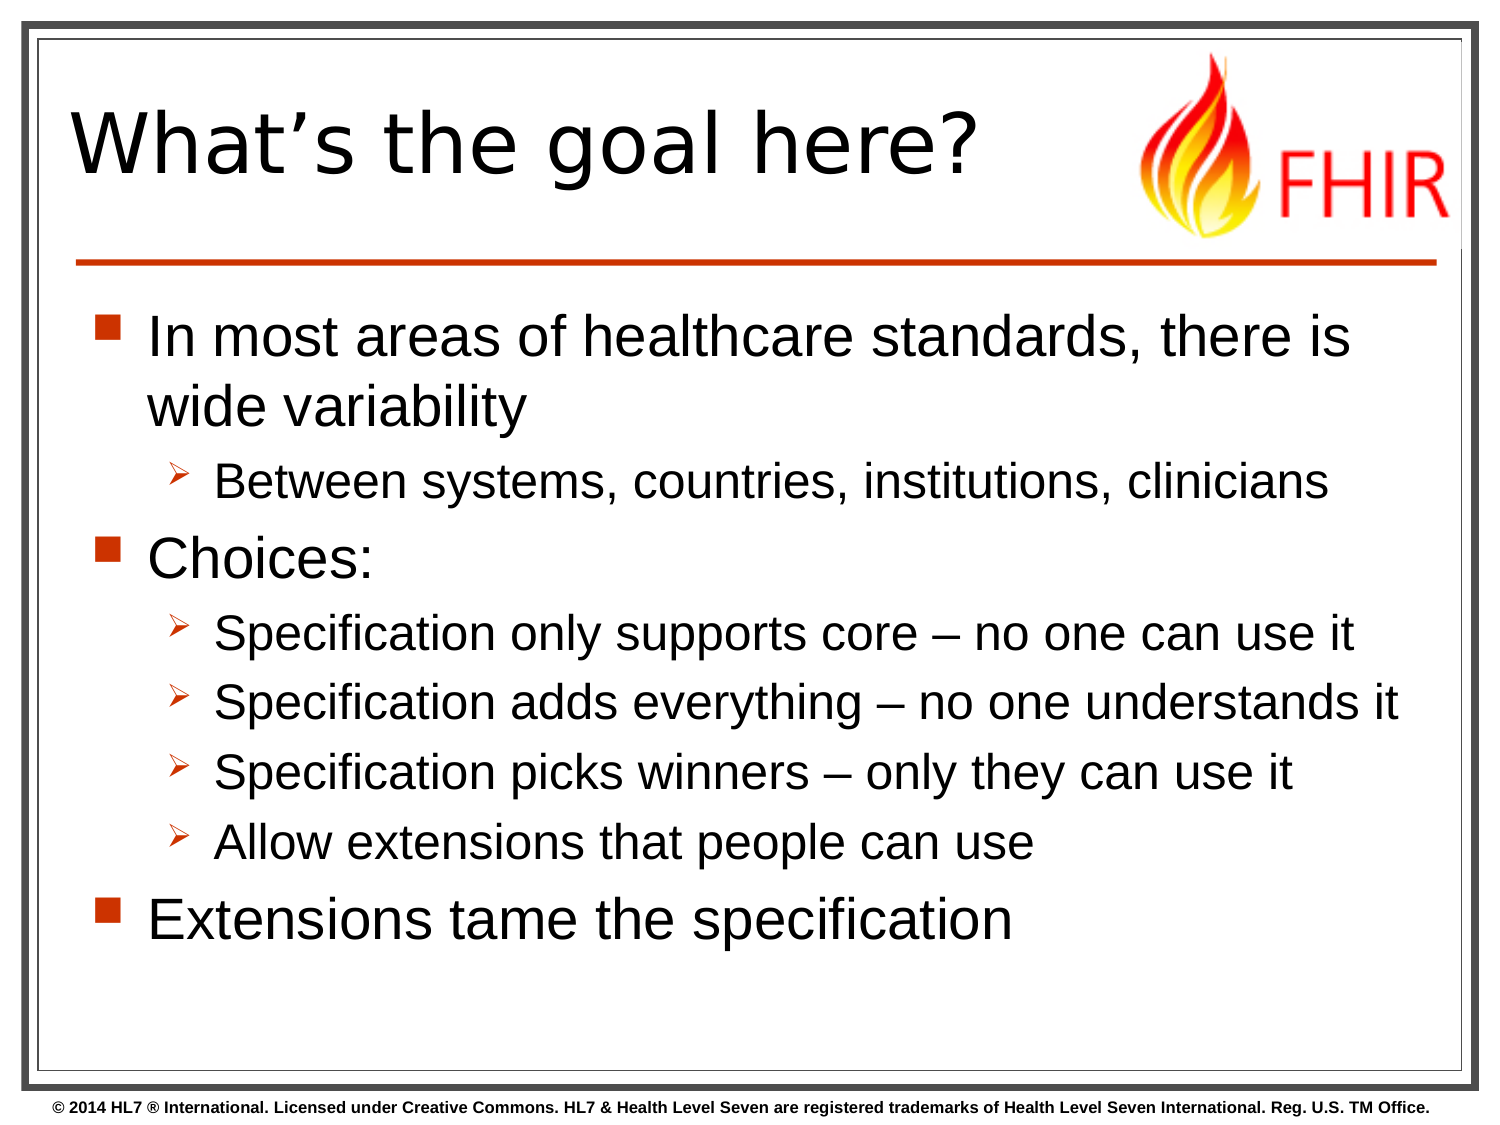

# What’s the goal here?
In most areas of healthcare standards, there is wide variability
Between systems, countries, institutions, clinicians
Choices:
Specification only supports core – no one can use it
Specification adds everything – no one understands it
Specification picks winners – only they can use it
Allow extensions that people can use
Extensions tame the specification